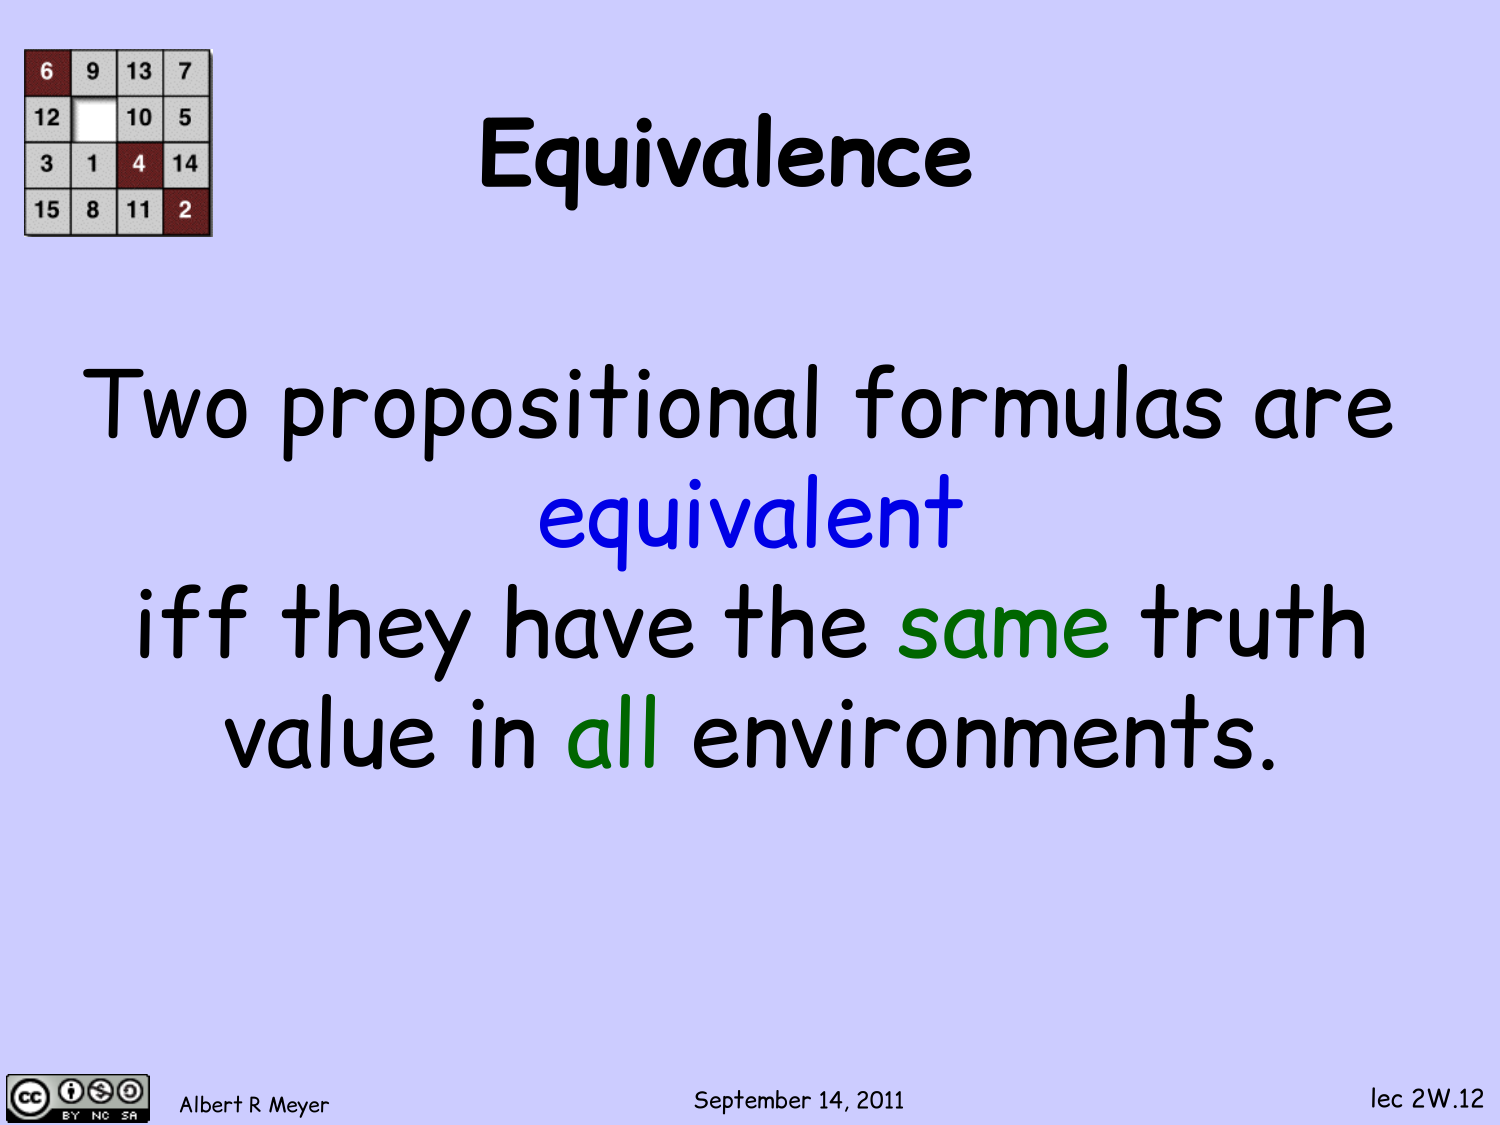

# Equivalence
Two propositional formulas are   equivalent
iff they have the same truth value in all environments.
lec 2W.12